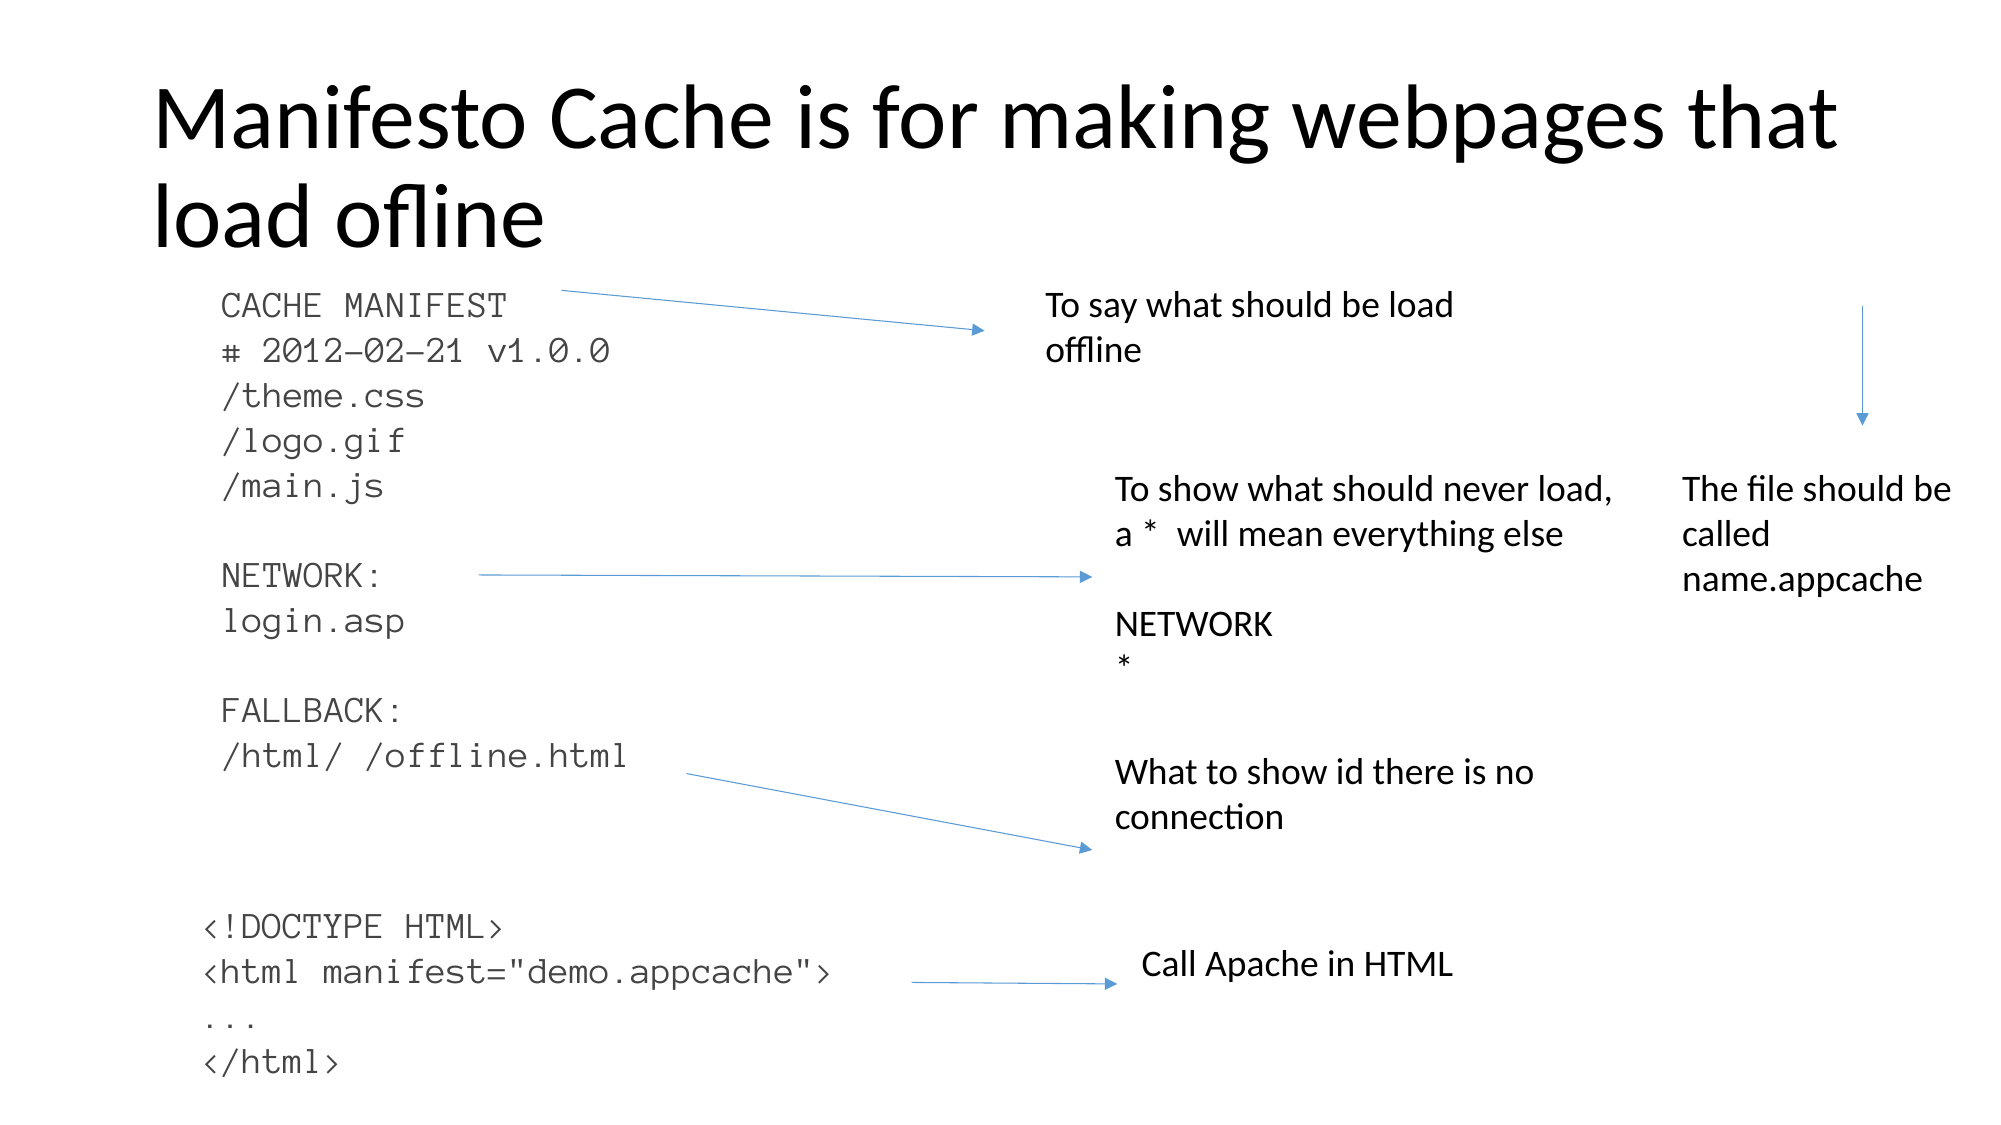

# Manifesto Cache is for making webpages that load ofline
CACHE MANIFEST
# 2012-02-21 v1.0.0
/theme.css
/logo.gif
/main.js
NETWORK:
login.asp
FALLBACK:
/html/ /offline.html
To say what should be load offline
To show what should never load, a *  will mean everything else

NETWORK
*

The file should be called name.appcache
What to show id there is no connection
<!DOCTYPE HTML>
<html manifest="demo.appcache">
...
</html>
Call Apache in HTML